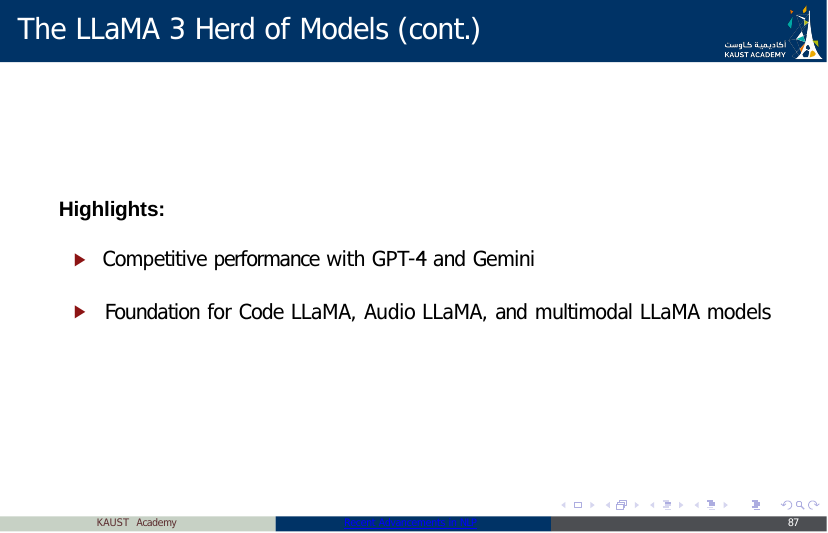

# The LLaMA 3 Herd of Models (cont.)
Highlights:
▶ Competitive performance with GPT-4 and Gemini
▶ Foundation for Code LLaMA, Audio LLaMA, and multimodal LLaMA models

KAUST Academy
Recent Advancements in NLP
87